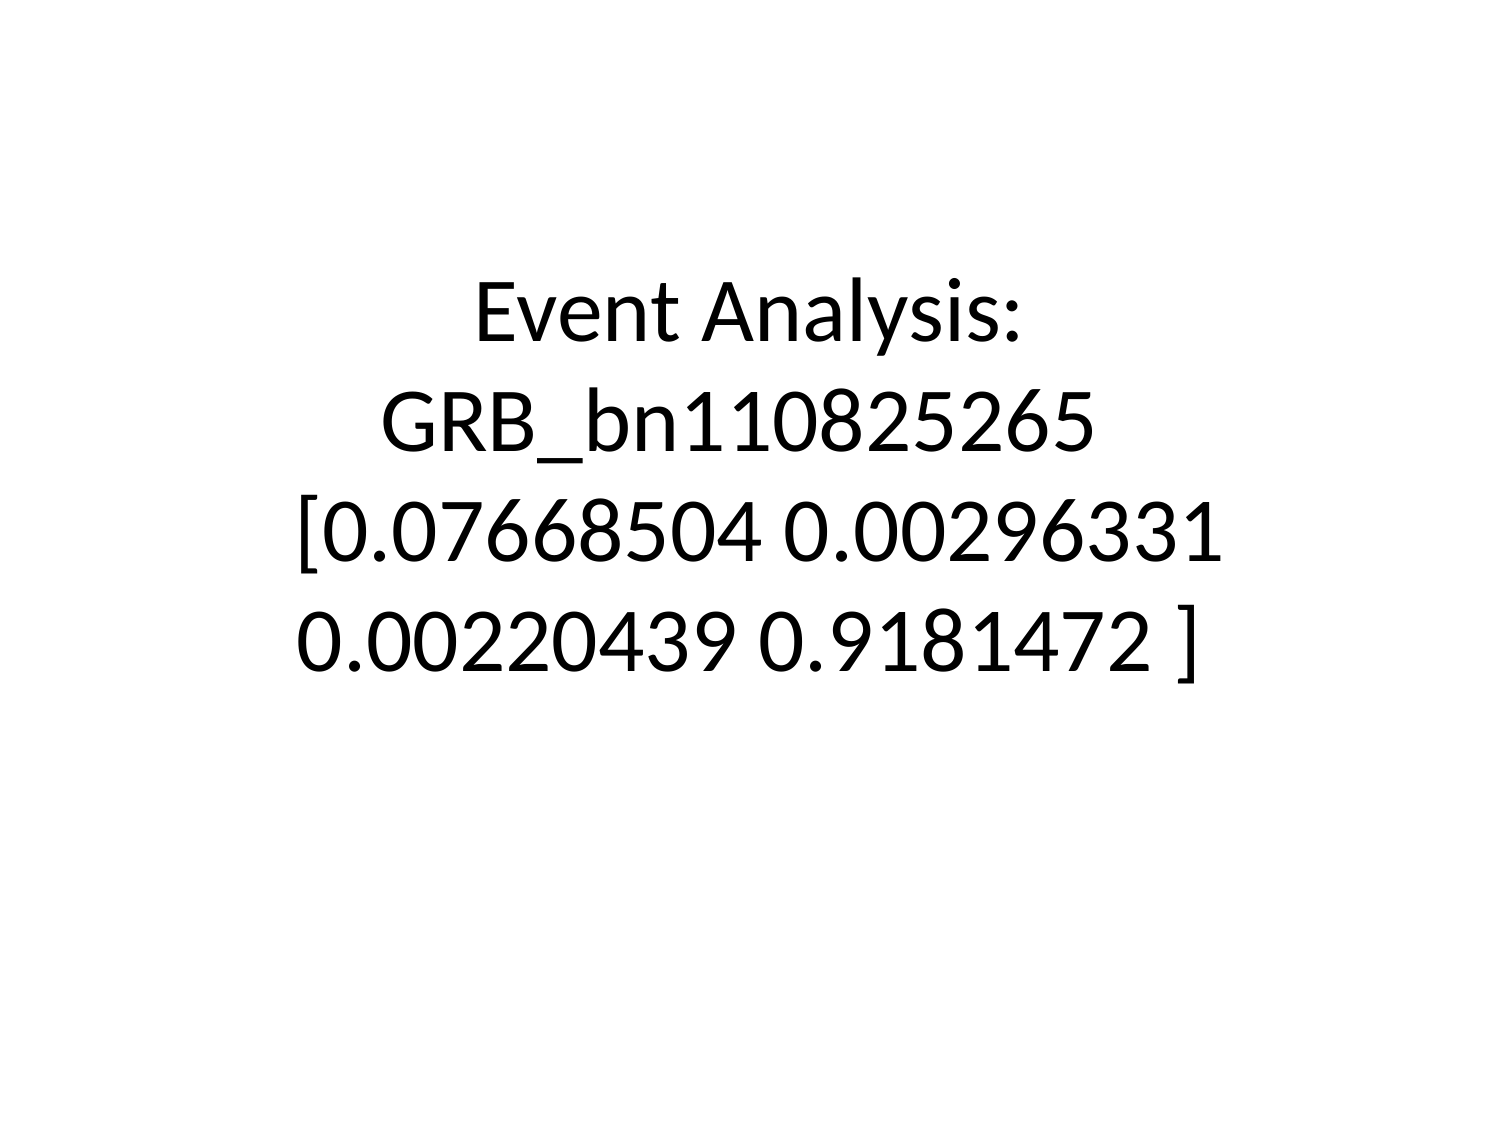

# Event Analysis: GRB_bn110825265
 [0.07668504 0.00296331 0.00220439 0.9181472 ]